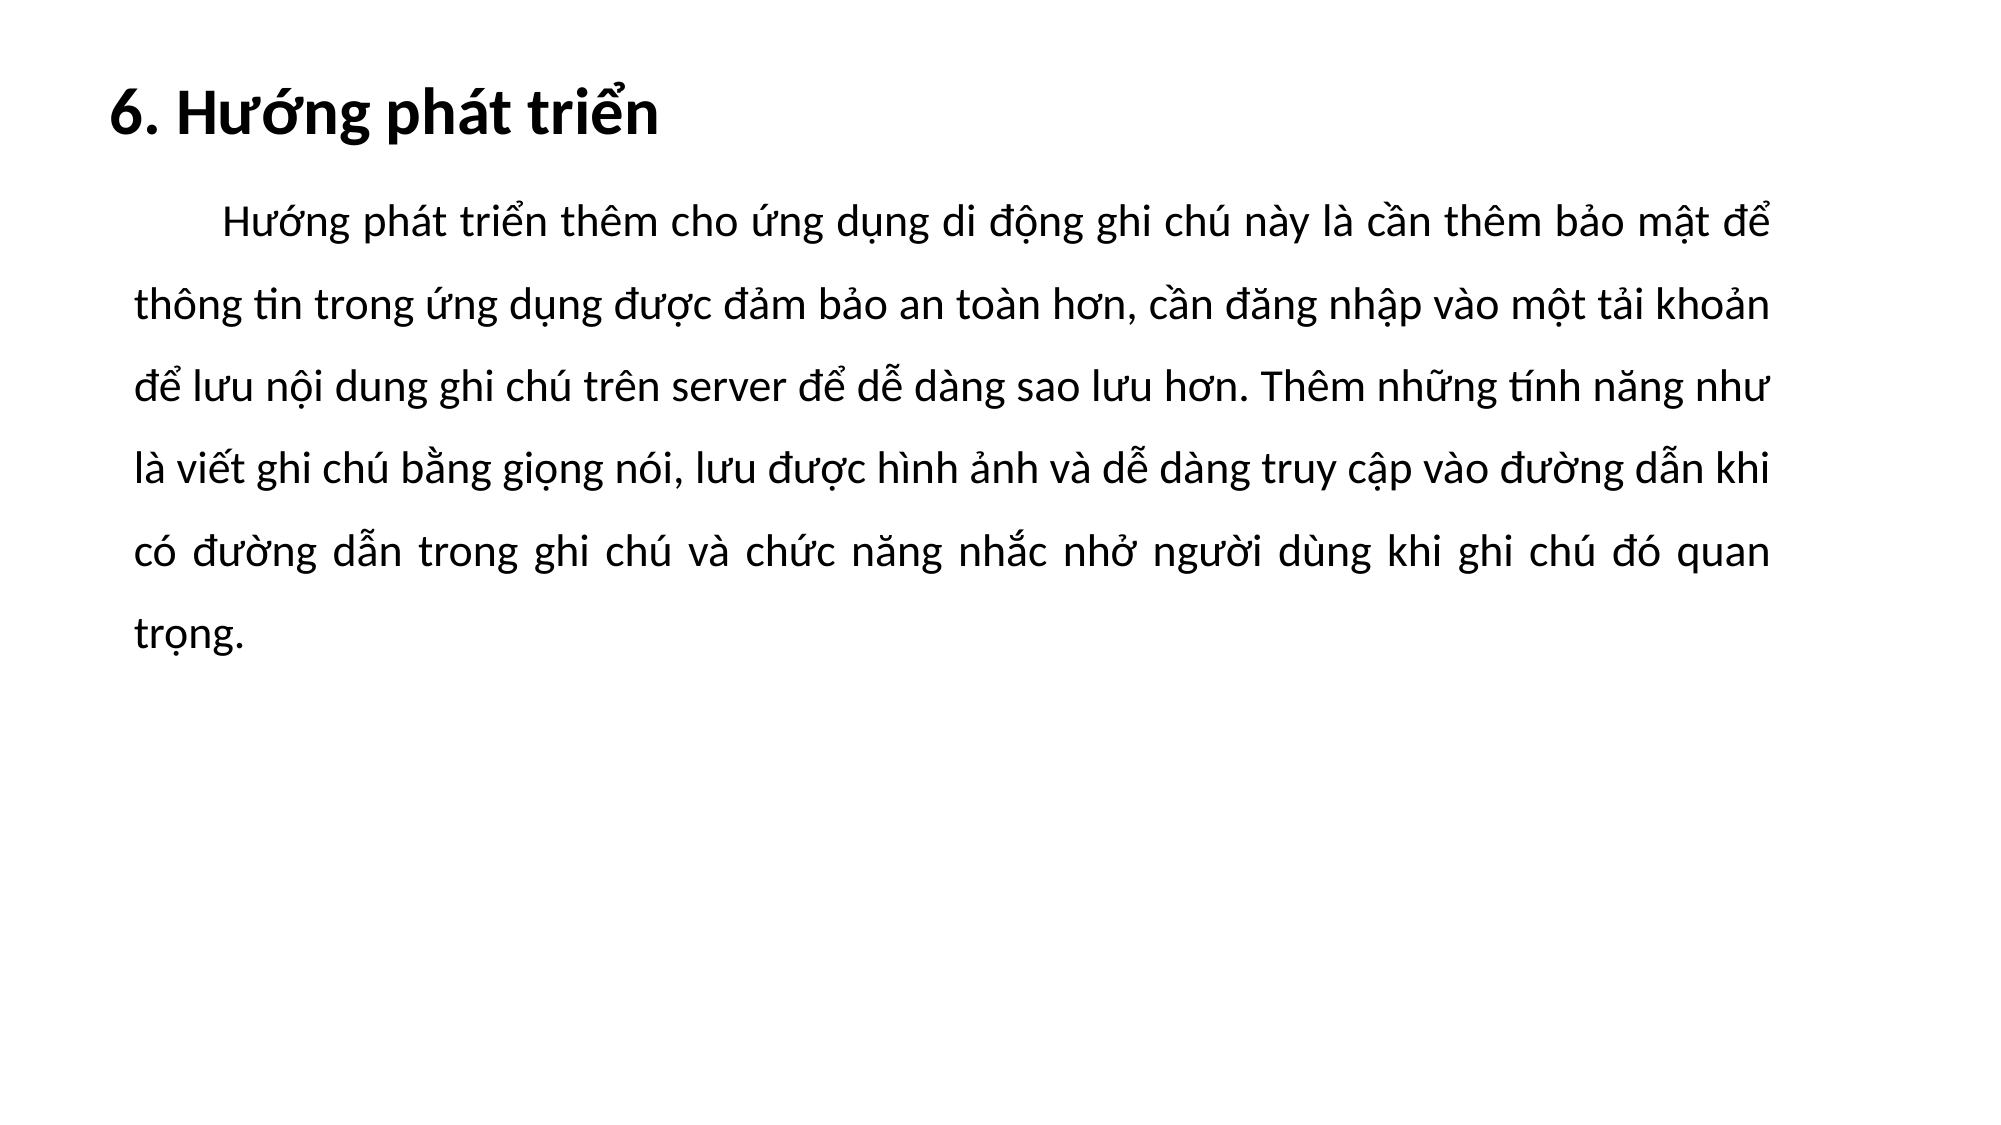

6. Hướng phát triển
Hướng phát triển thêm cho ứng dụng di động ghi chú này là cần thêm bảo mật để thông tin trong ứng dụng được đảm bảo an toàn hơn, cần đăng nhập vào một tải khoản để lưu nội dung ghi chú trên server để dễ dàng sao lưu hơn. Thêm những tính năng như là viết ghi chú bằng giọng nói, lưu được hình ảnh và dễ dàng truy cập vào đường dẫn khi có đường dẫn trong ghi chú và chức năng nhắc nhở người dùng khi ghi chú đó quan trọng.